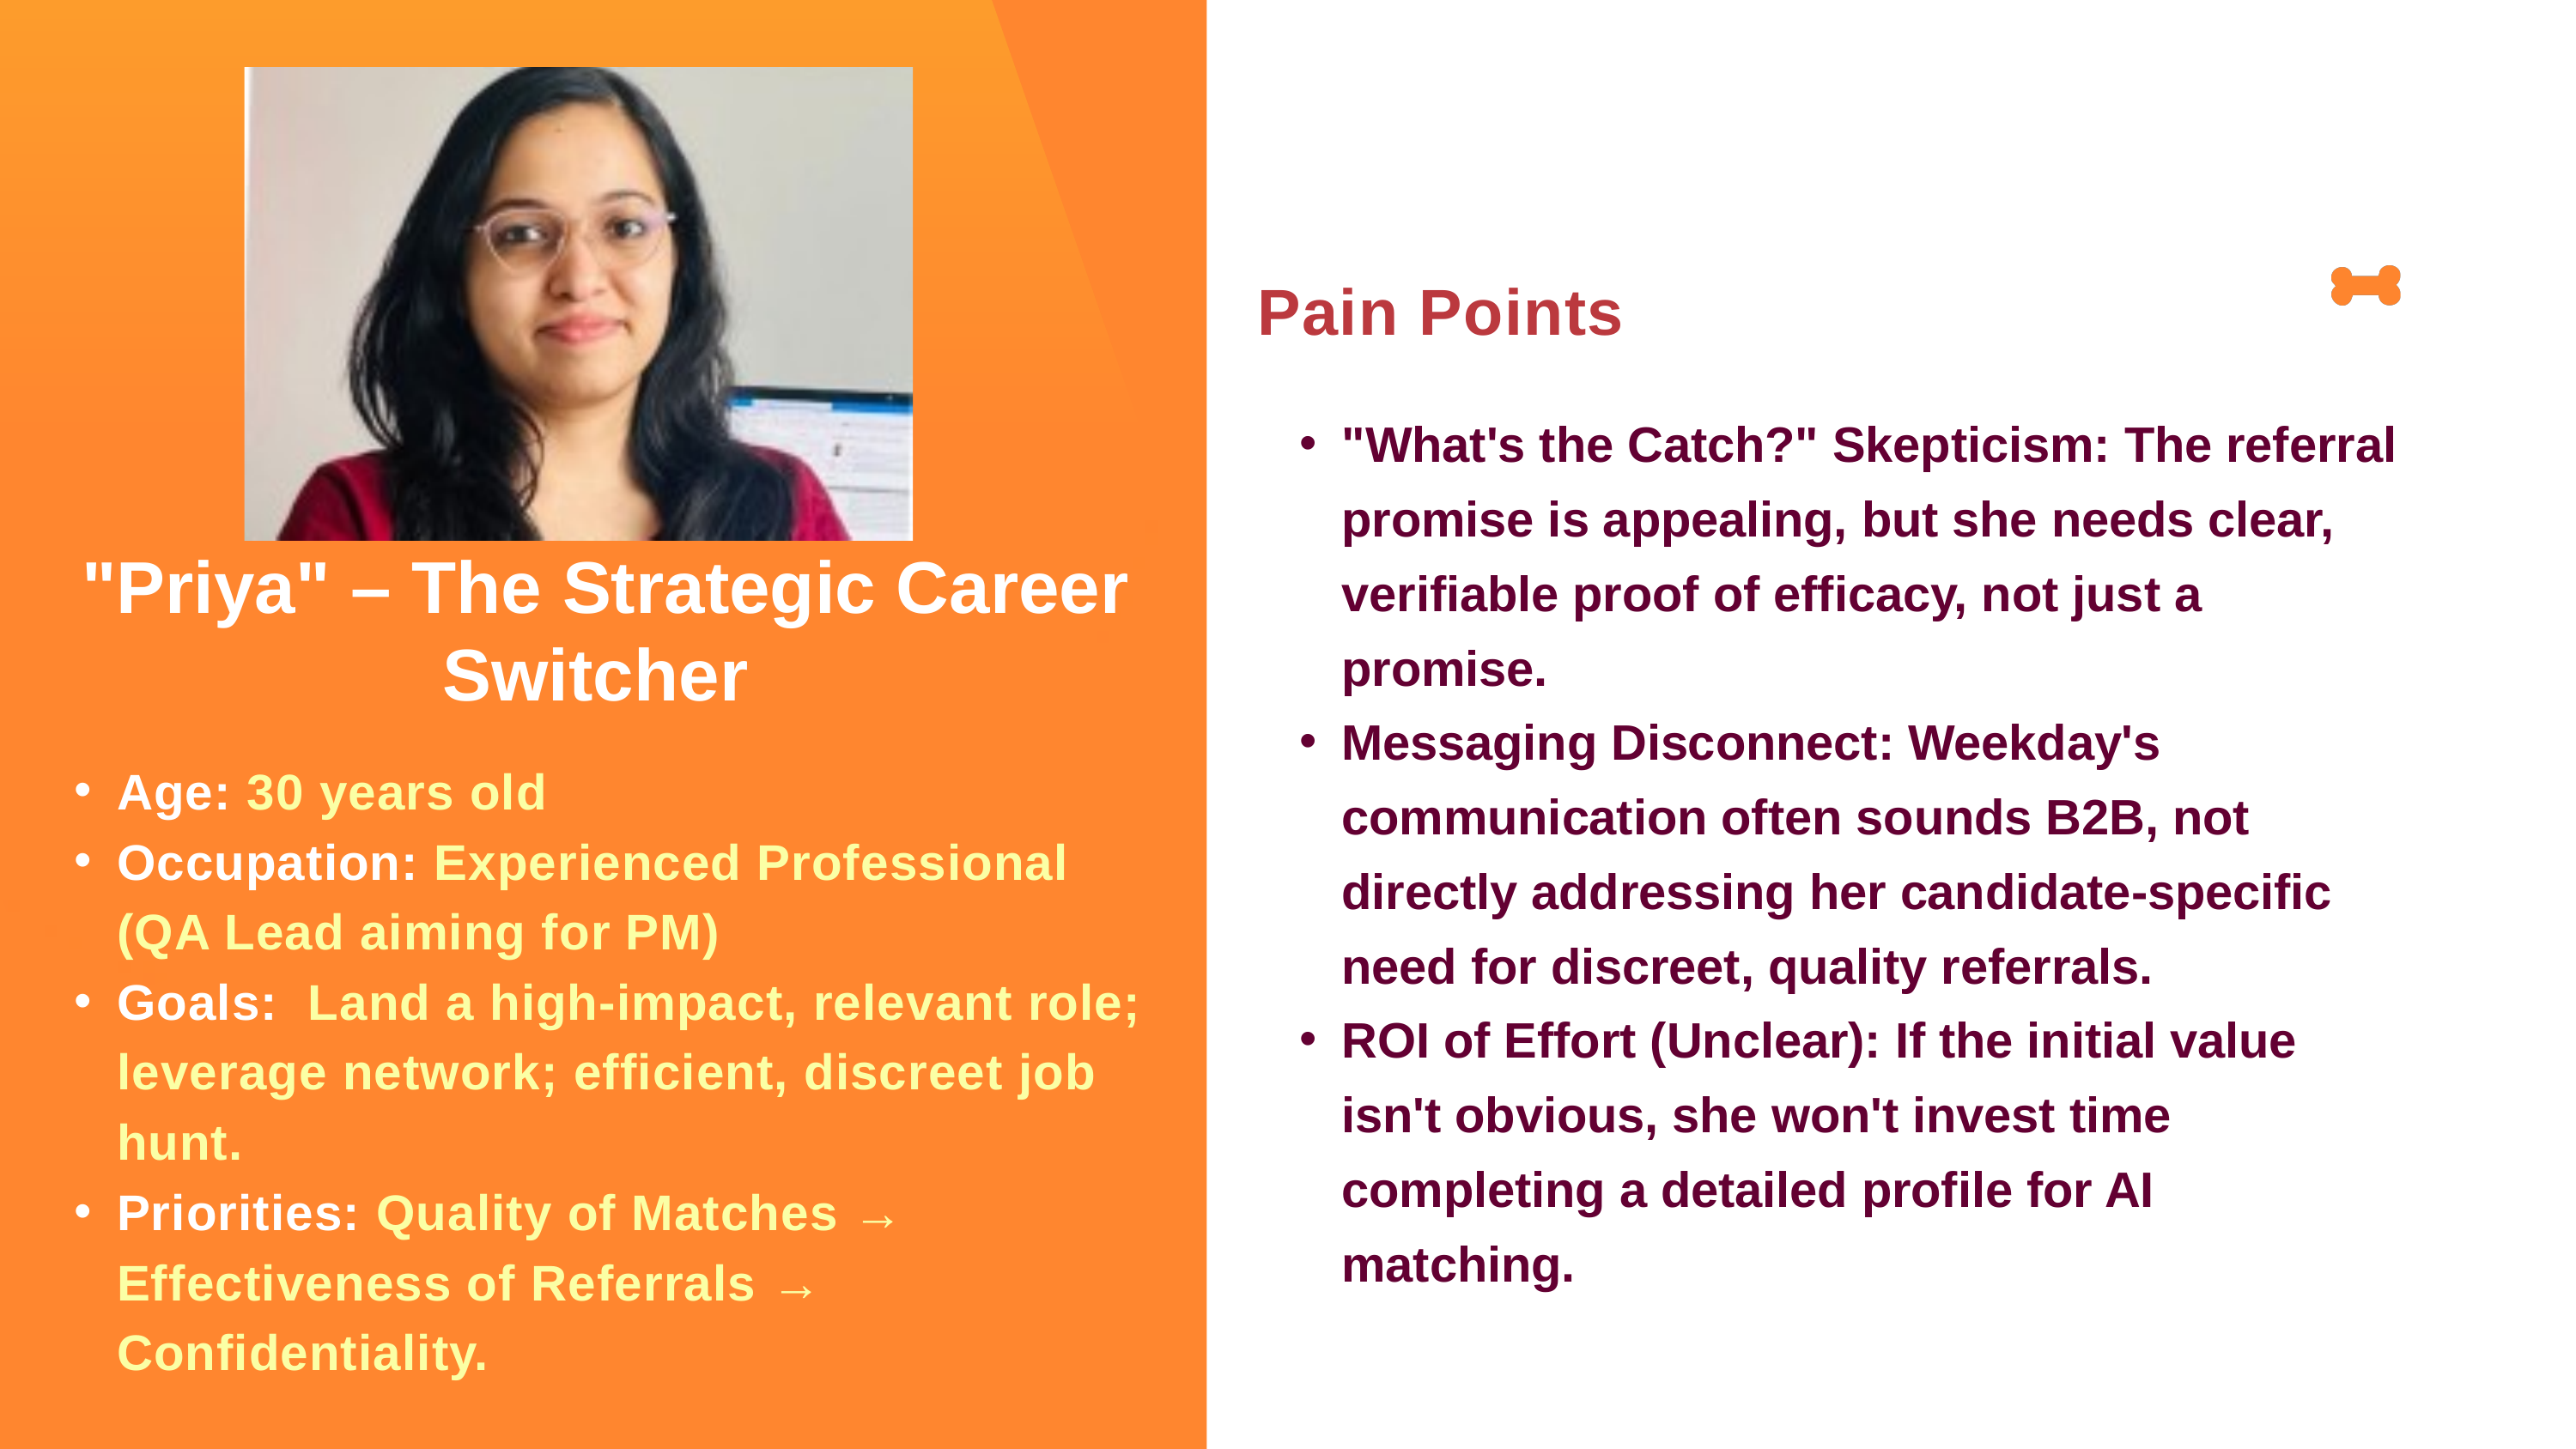

Pain Points
"What's the Catch?" Skepticism: The referral promise is appealing, but she needs clear, verifiable proof of efficacy, not just a promise.
Messaging Disconnect: Weekday's communication often sounds B2B, not directly addressing her candidate-specific need for discreet, quality referrals.
ROI of Effort (Unclear): If the initial value isn't obvious, she won't invest time completing a detailed profile for AI matching.

 "Priya" – The Strategic Career Switcher
Age: 30 years old
Occupation: Experienced Professional (QA Lead aiming for PM)
Goals:  Land a high-impact, relevant role; leverage network; efficient, discreet job hunt.
Priorities: Quality of Matches →  Effectiveness of Referrals →  Confidentiality.